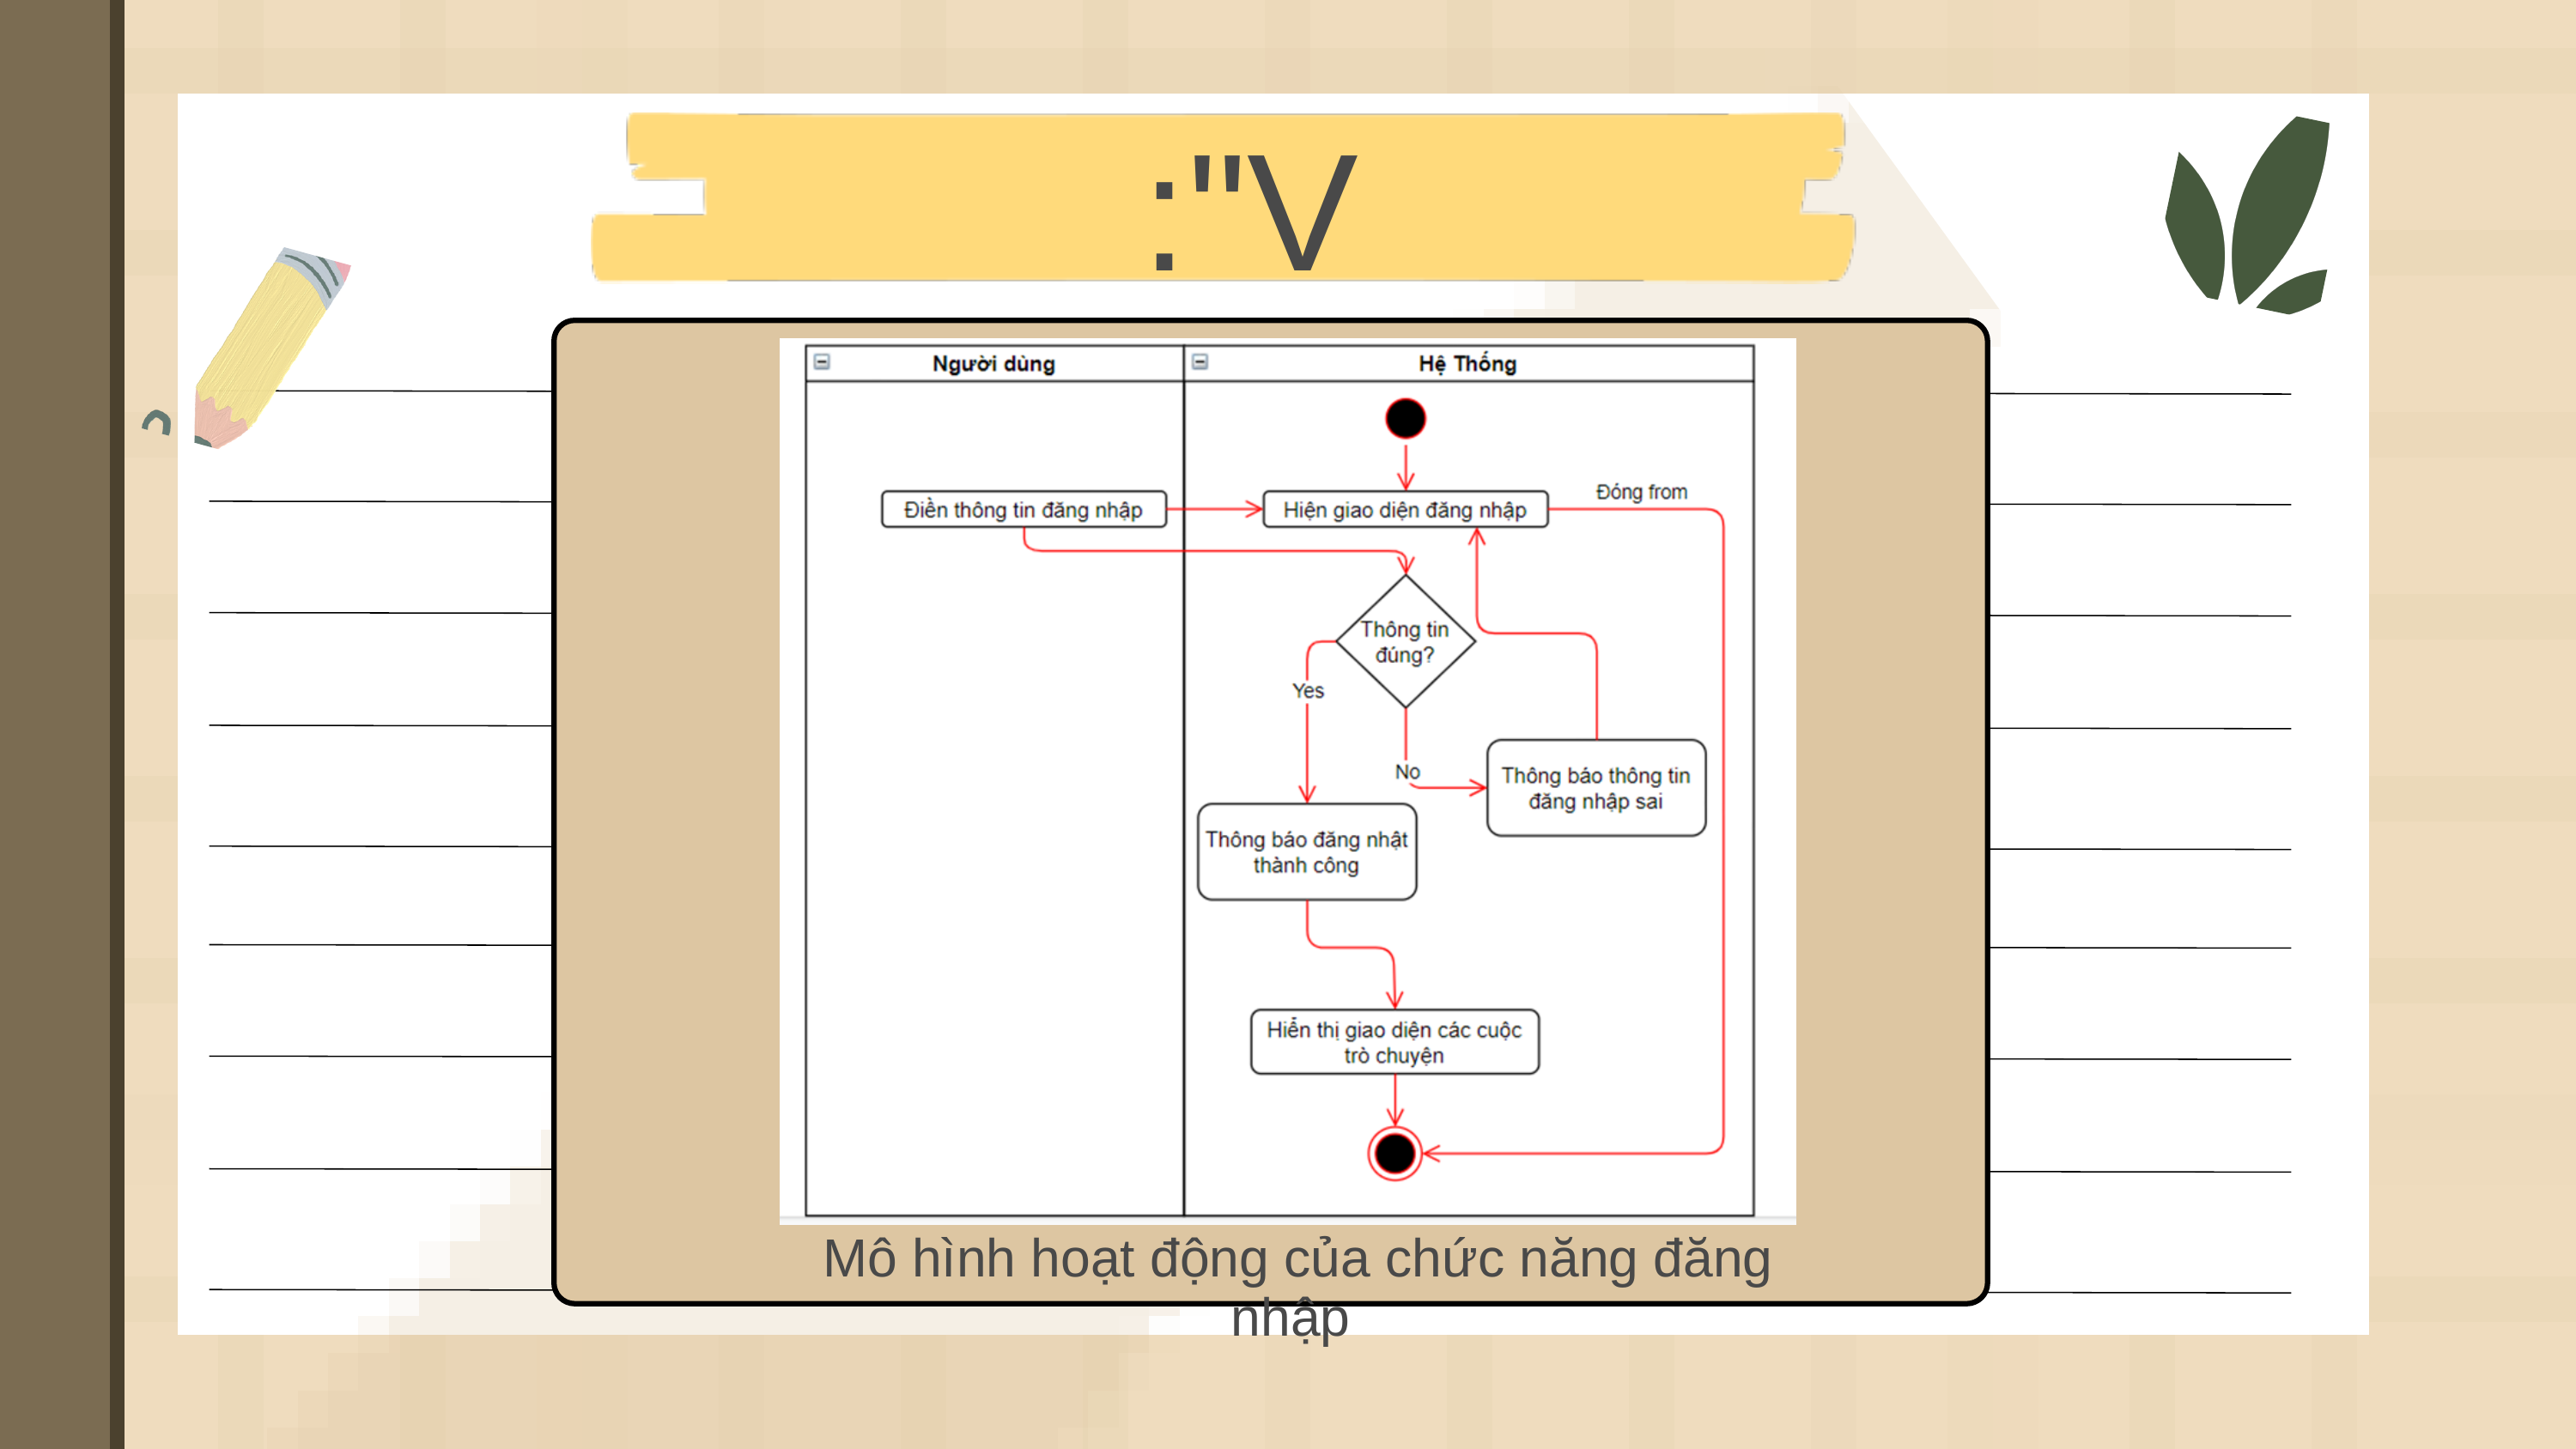

:"V

Task Name

Task Name

Mô hình hoạt động của chức năng đăng nhập